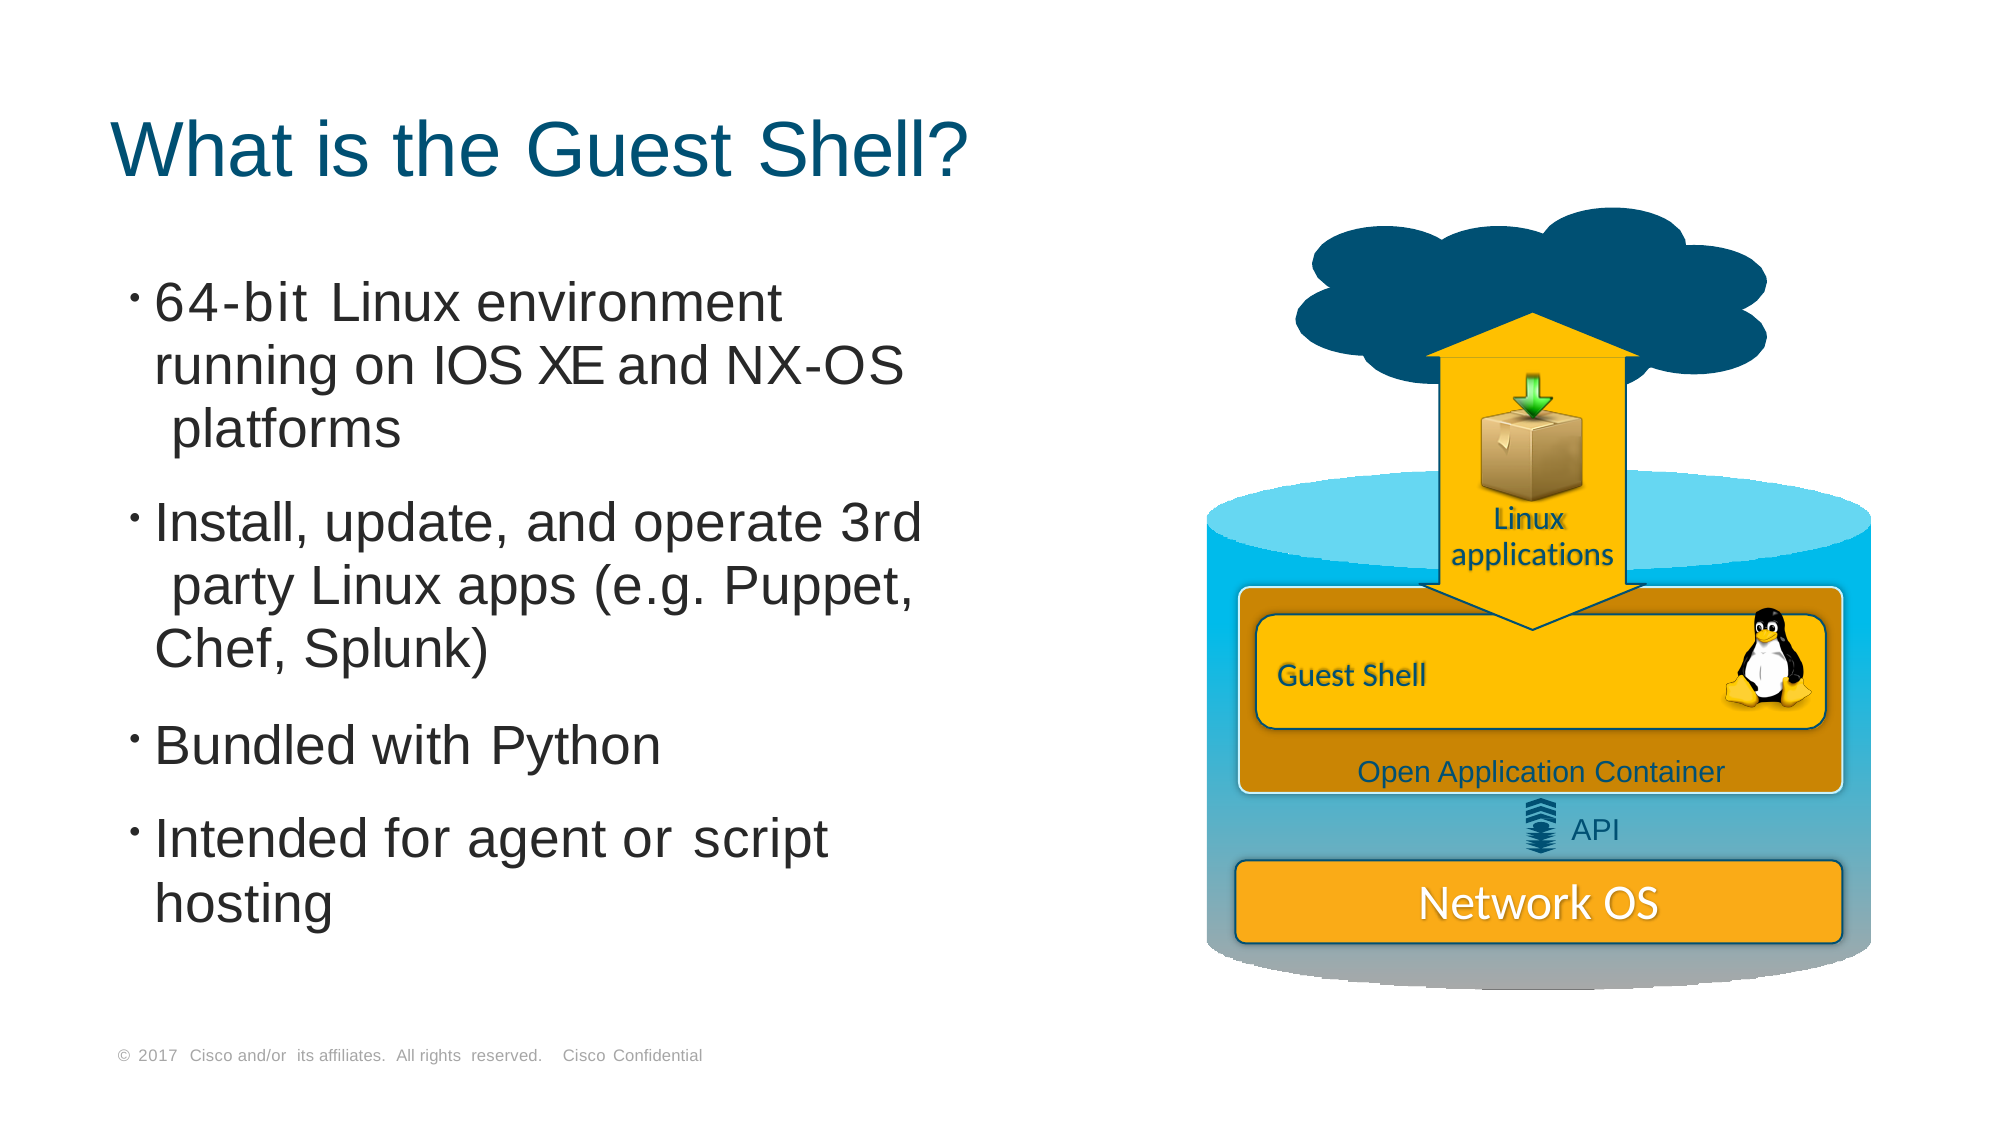

# What is the Guest Shell?

64-bit Linux environment  running on IOS XE and NX-OS  platforms
Install, update, and operate 3rd  party Linux apps (e.g. Puppet,  Chef, Splunk)
Bundled with Python
Intended for agent or script
hosting

Linux  applications

Guest Shell

Open Application Container
API

Network OS
© 2017  Cisco and/or  its affiliates.  All rights  reserved.    Cisco Confidential